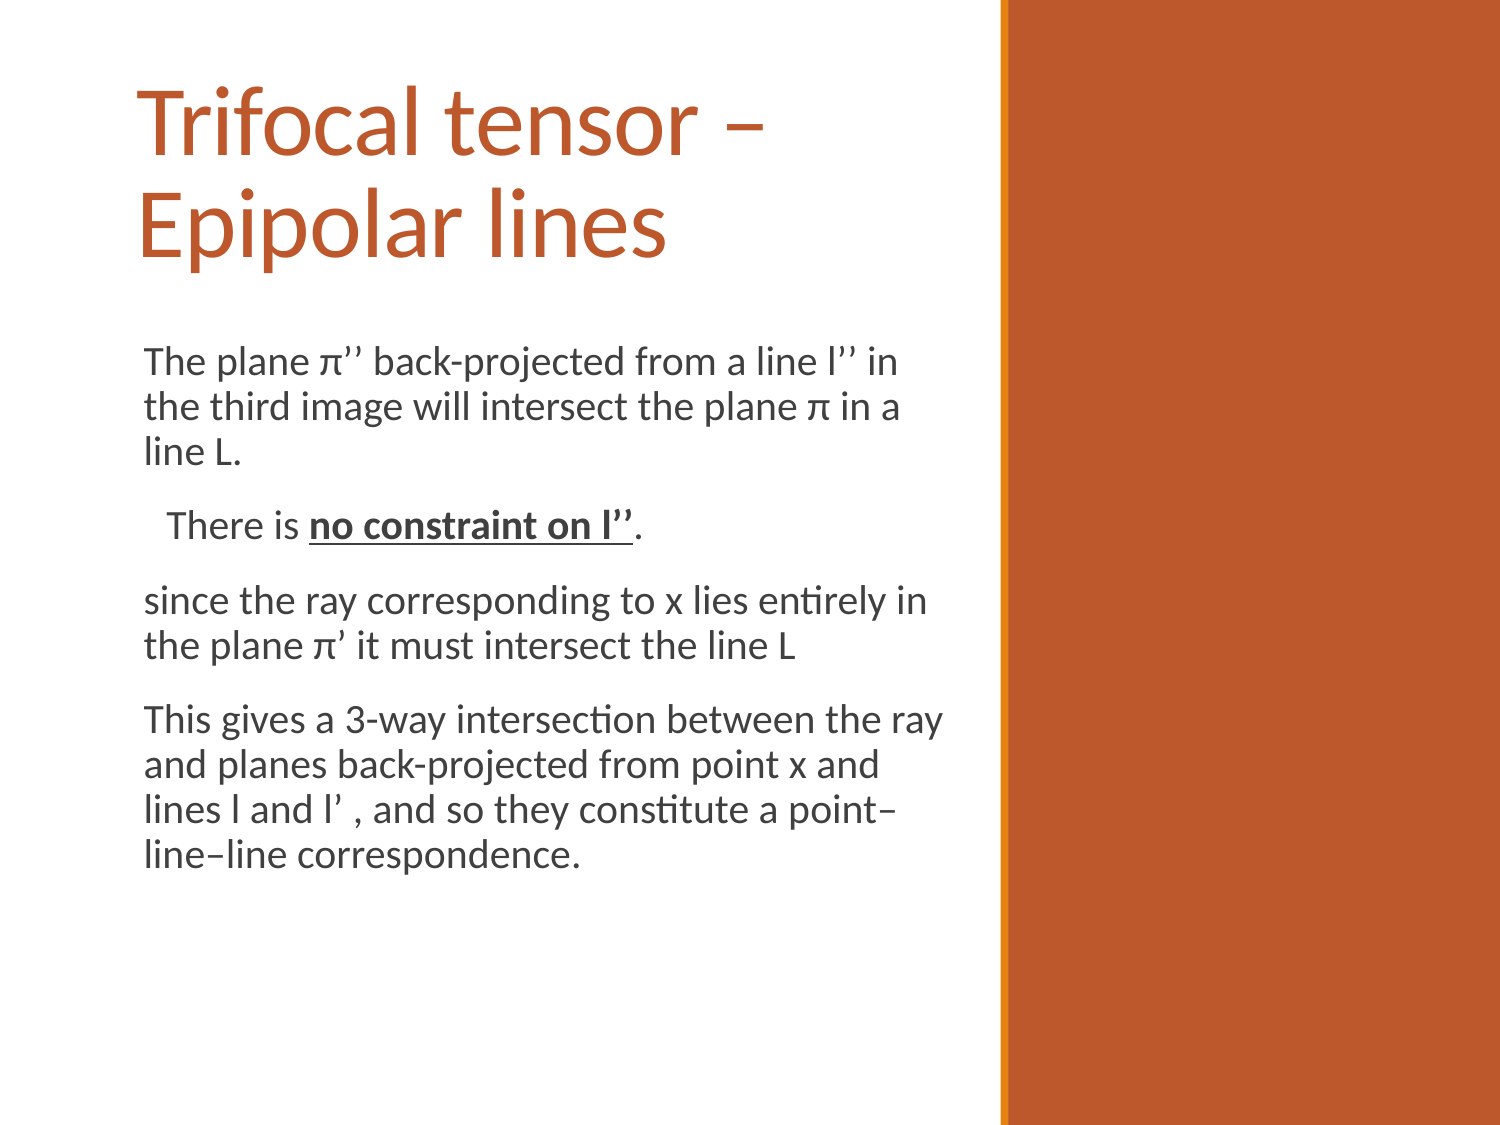

# Trifocal tensor – Epipolar lines
The plane π’’ back-projected from a line l’’ in the third image will intersect the plane π in a line L.
    There is no constraint on l’’.
since the ray corresponding to x lies entirely in the plane π’ it must intersect the line L
This gives a 3-way intersection between the ray and planes back-projected from point x and lines l and l’ , and so they constitute a point–line–line correspondence.